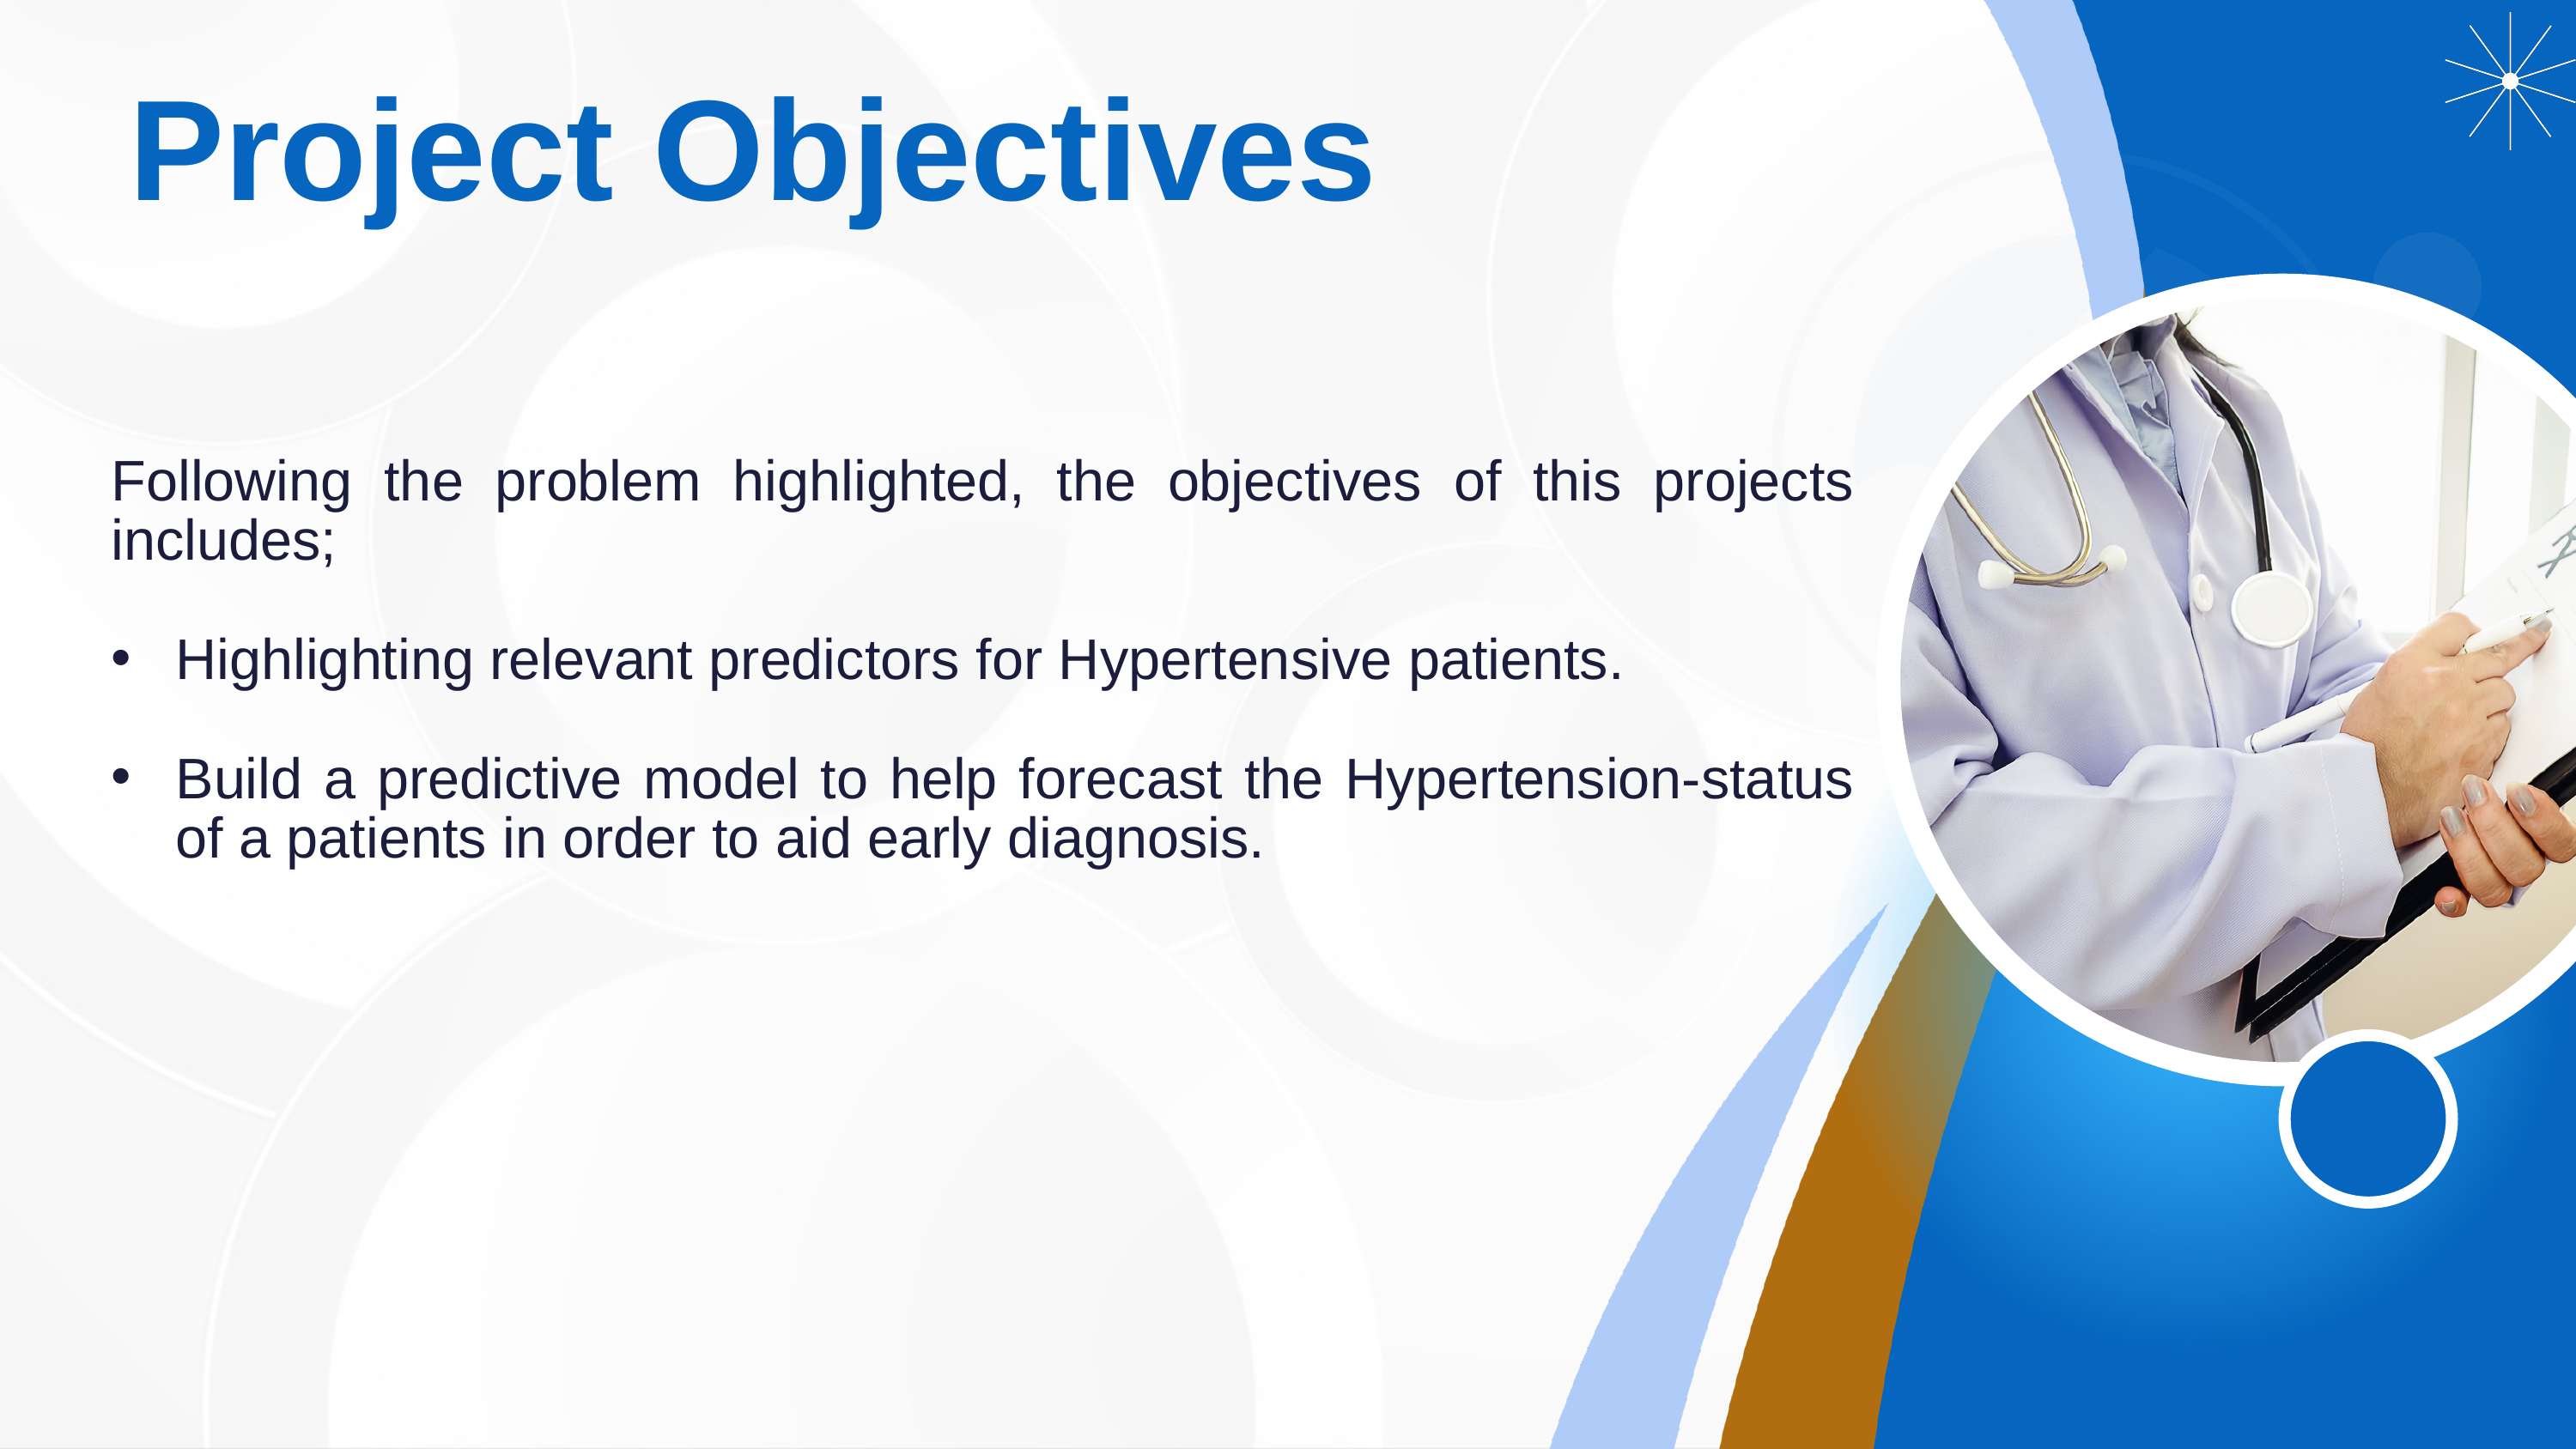

Project Objectives

Following the problem highlighted, the objectives of this projects includes;

Highlighting relevant predictors for Hypertensive patients.

Build a predictive model to help forecast the Hypertension-status of a patients in order to aid early diagnosis.